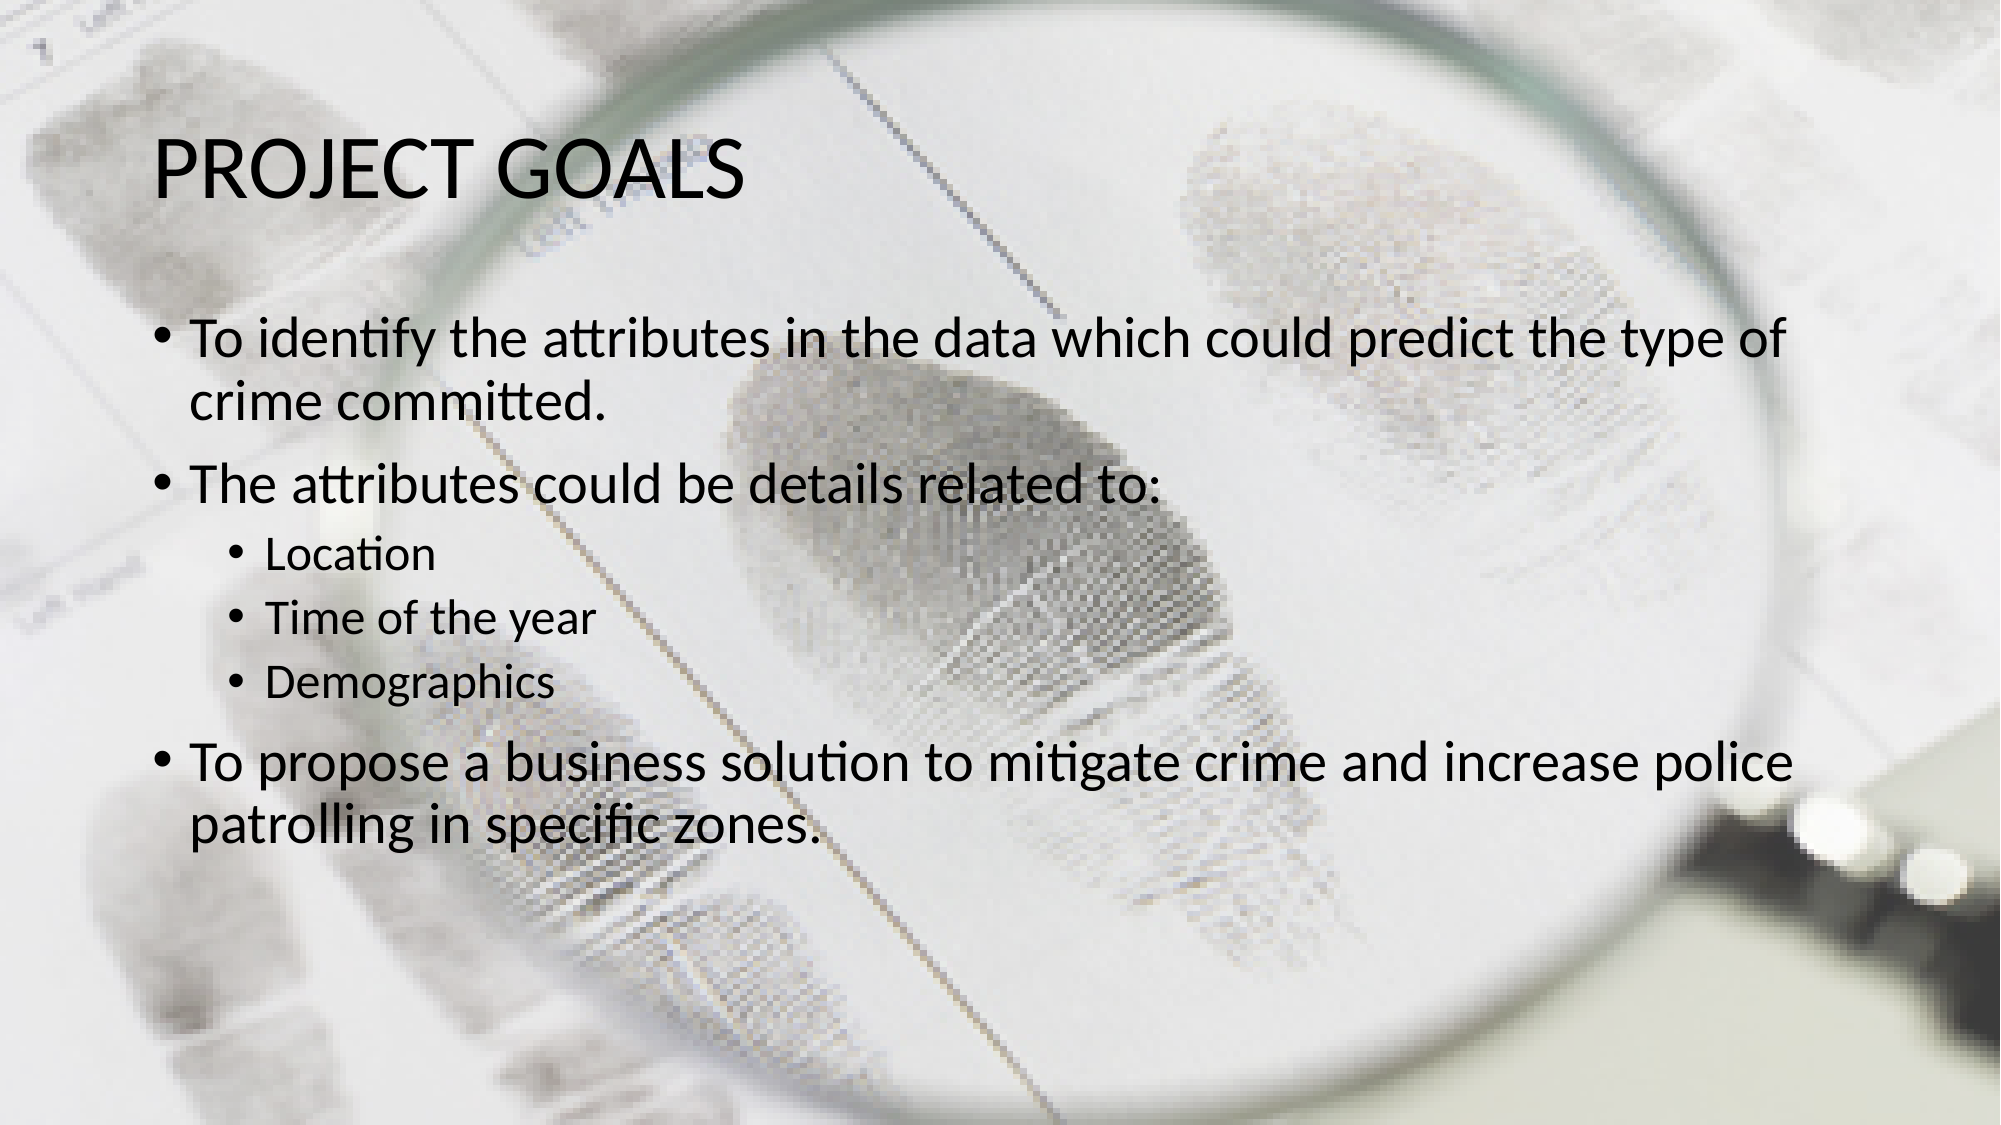

# PROJECT GOALS
To identify the attributes in the data which could predict the type of crime committed.
The attributes could be details related to:
Location
Time of the year
Demographics
To propose a business solution to mitigate crime and increase police patrolling in specific zones.